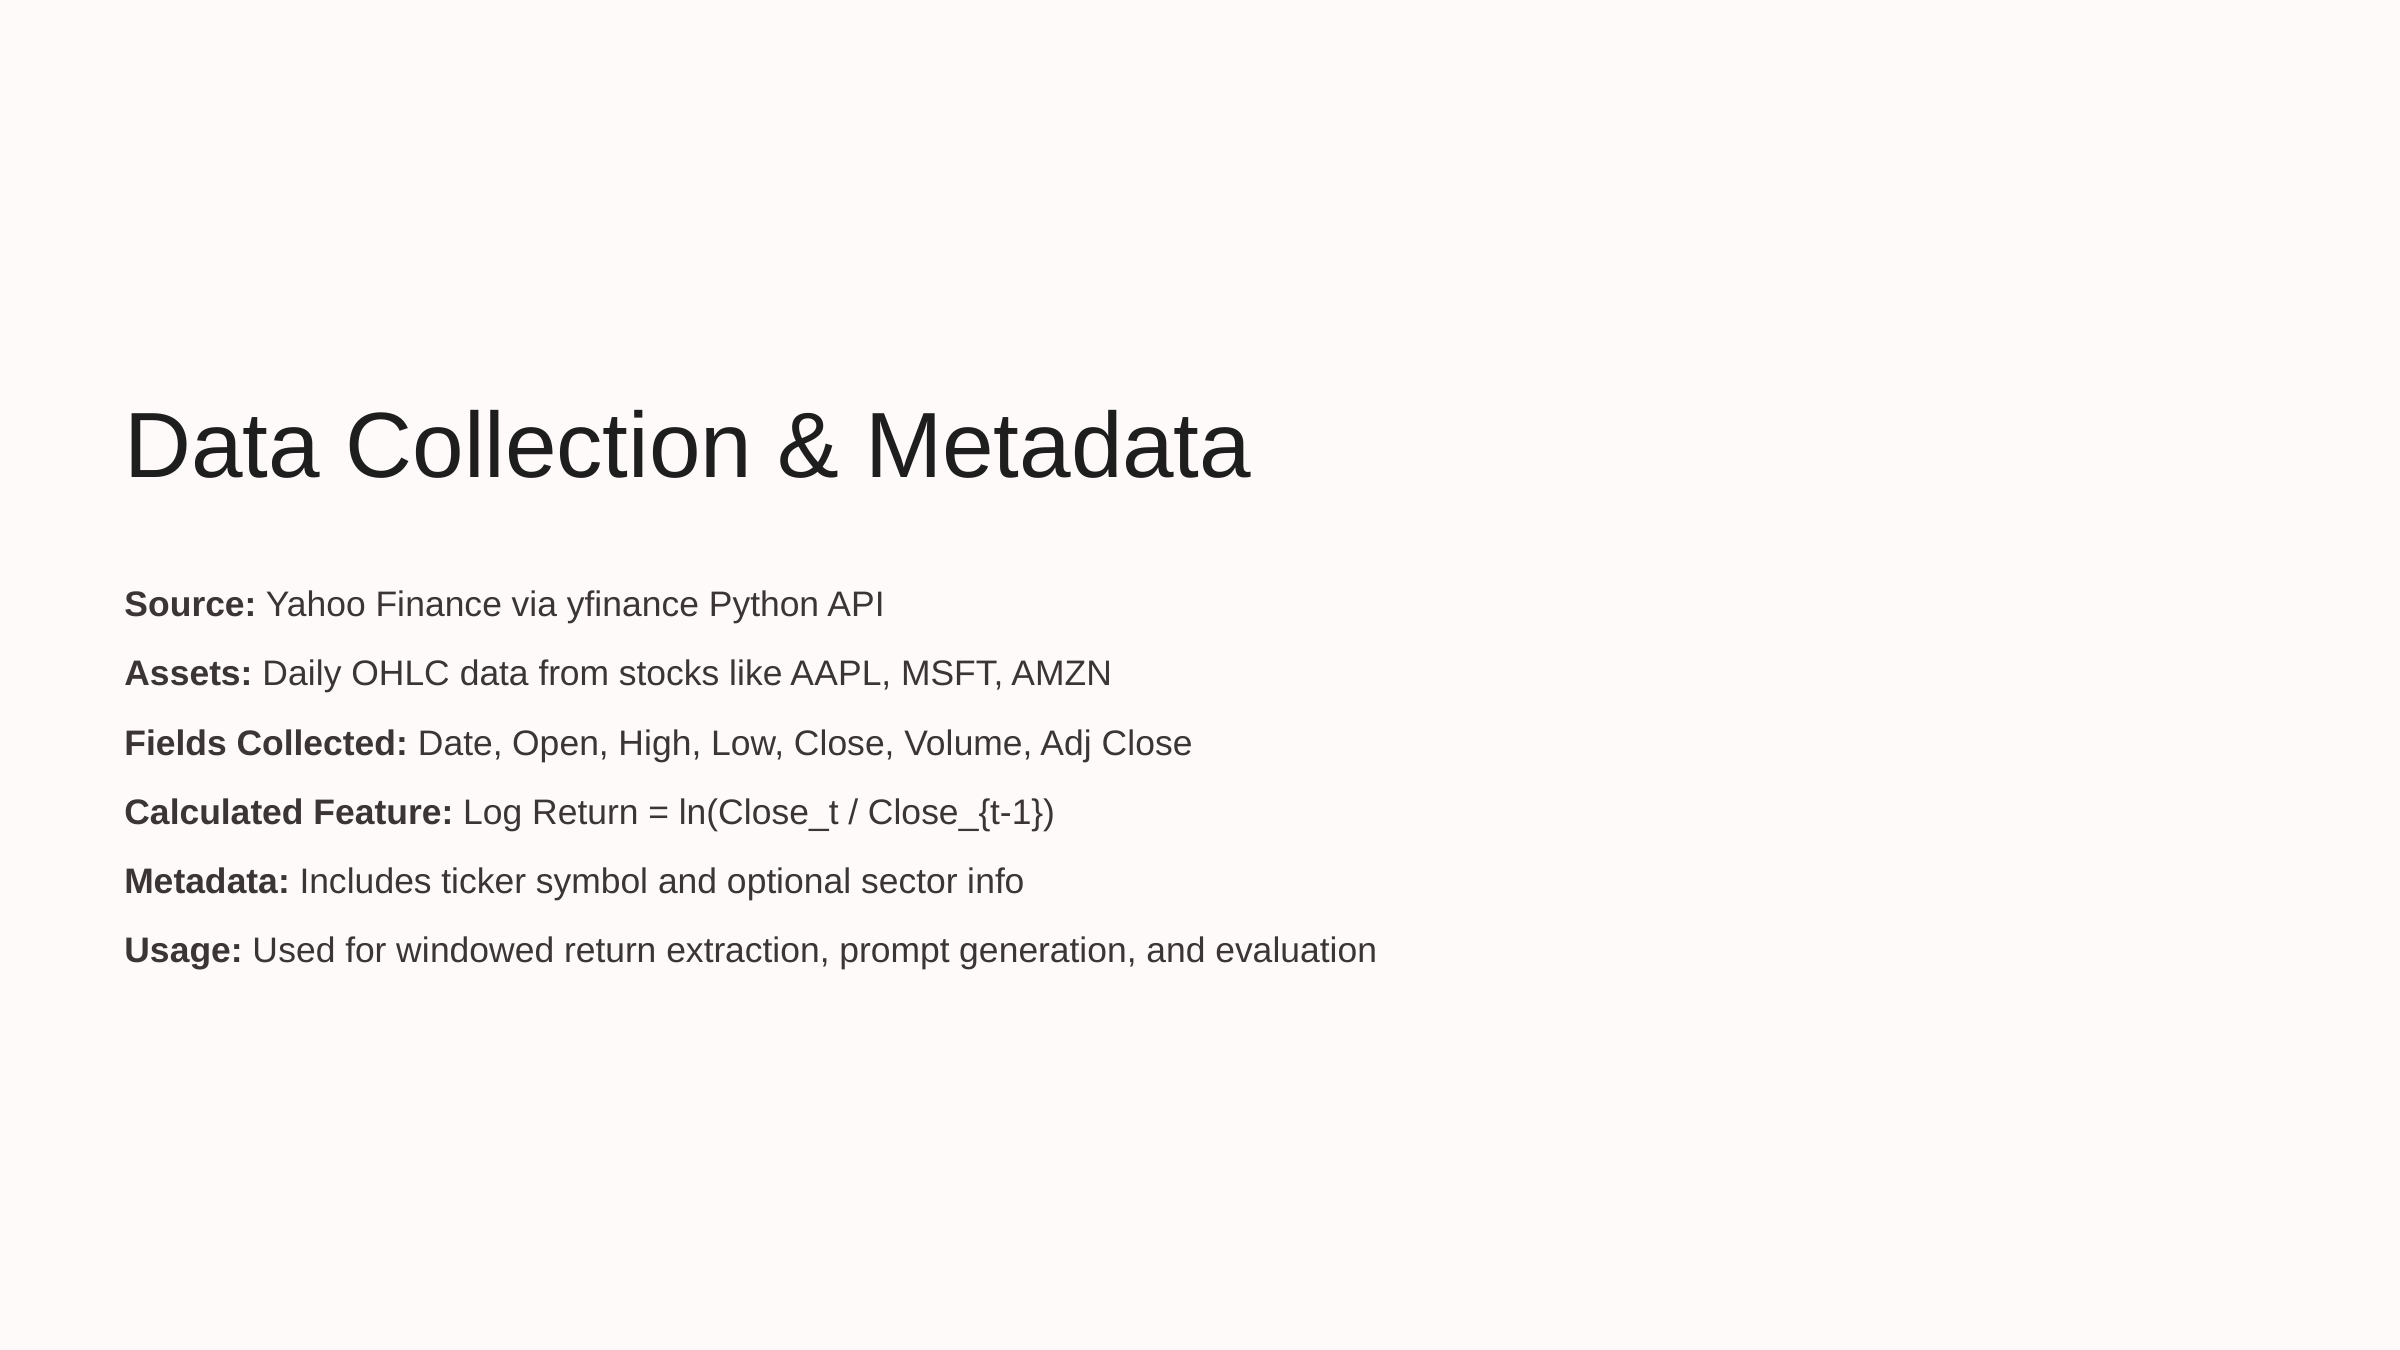

Data Collection & Metadata
Source: Yahoo Finance via yfinance Python API
Assets: Daily OHLC data from stocks like AAPL, MSFT, AMZN
Fields Collected: Date, Open, High, Low, Close, Volume, Adj Close
Calculated Feature: Log Return = ln(Close_t / Close_{t-1})
Metadata: Includes ticker symbol and optional sector info
Usage: Used for windowed return extraction, prompt generation, and evaluation